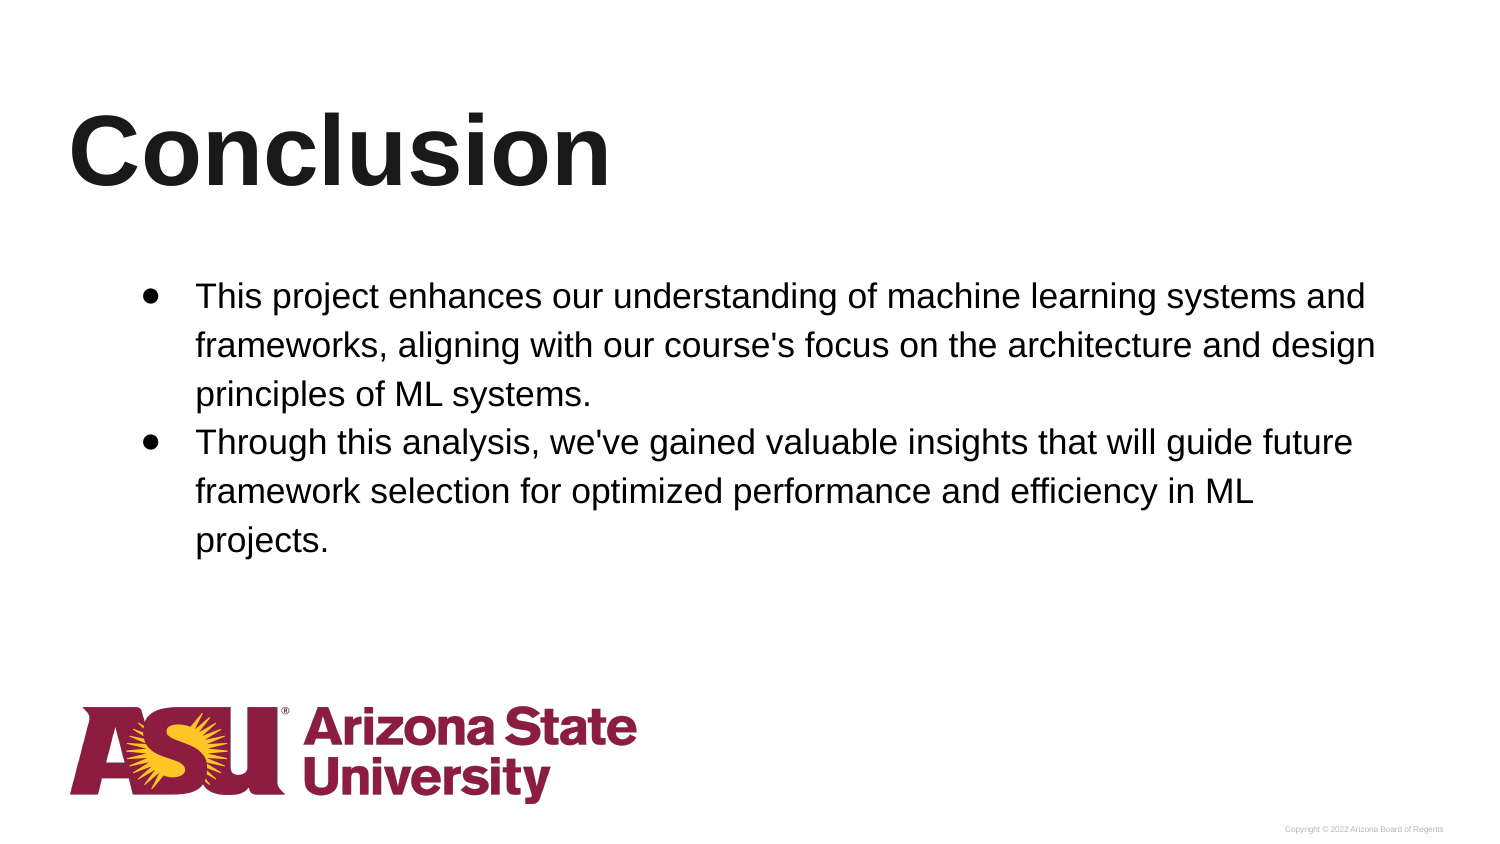

# Conclusion
This project enhances our understanding of machine learning systems and frameworks, aligning with our course's focus on the architecture and design principles of ML systems.
Through this analysis, we've gained valuable insights that will guide future framework selection for optimized performance and efficiency in ML projects.